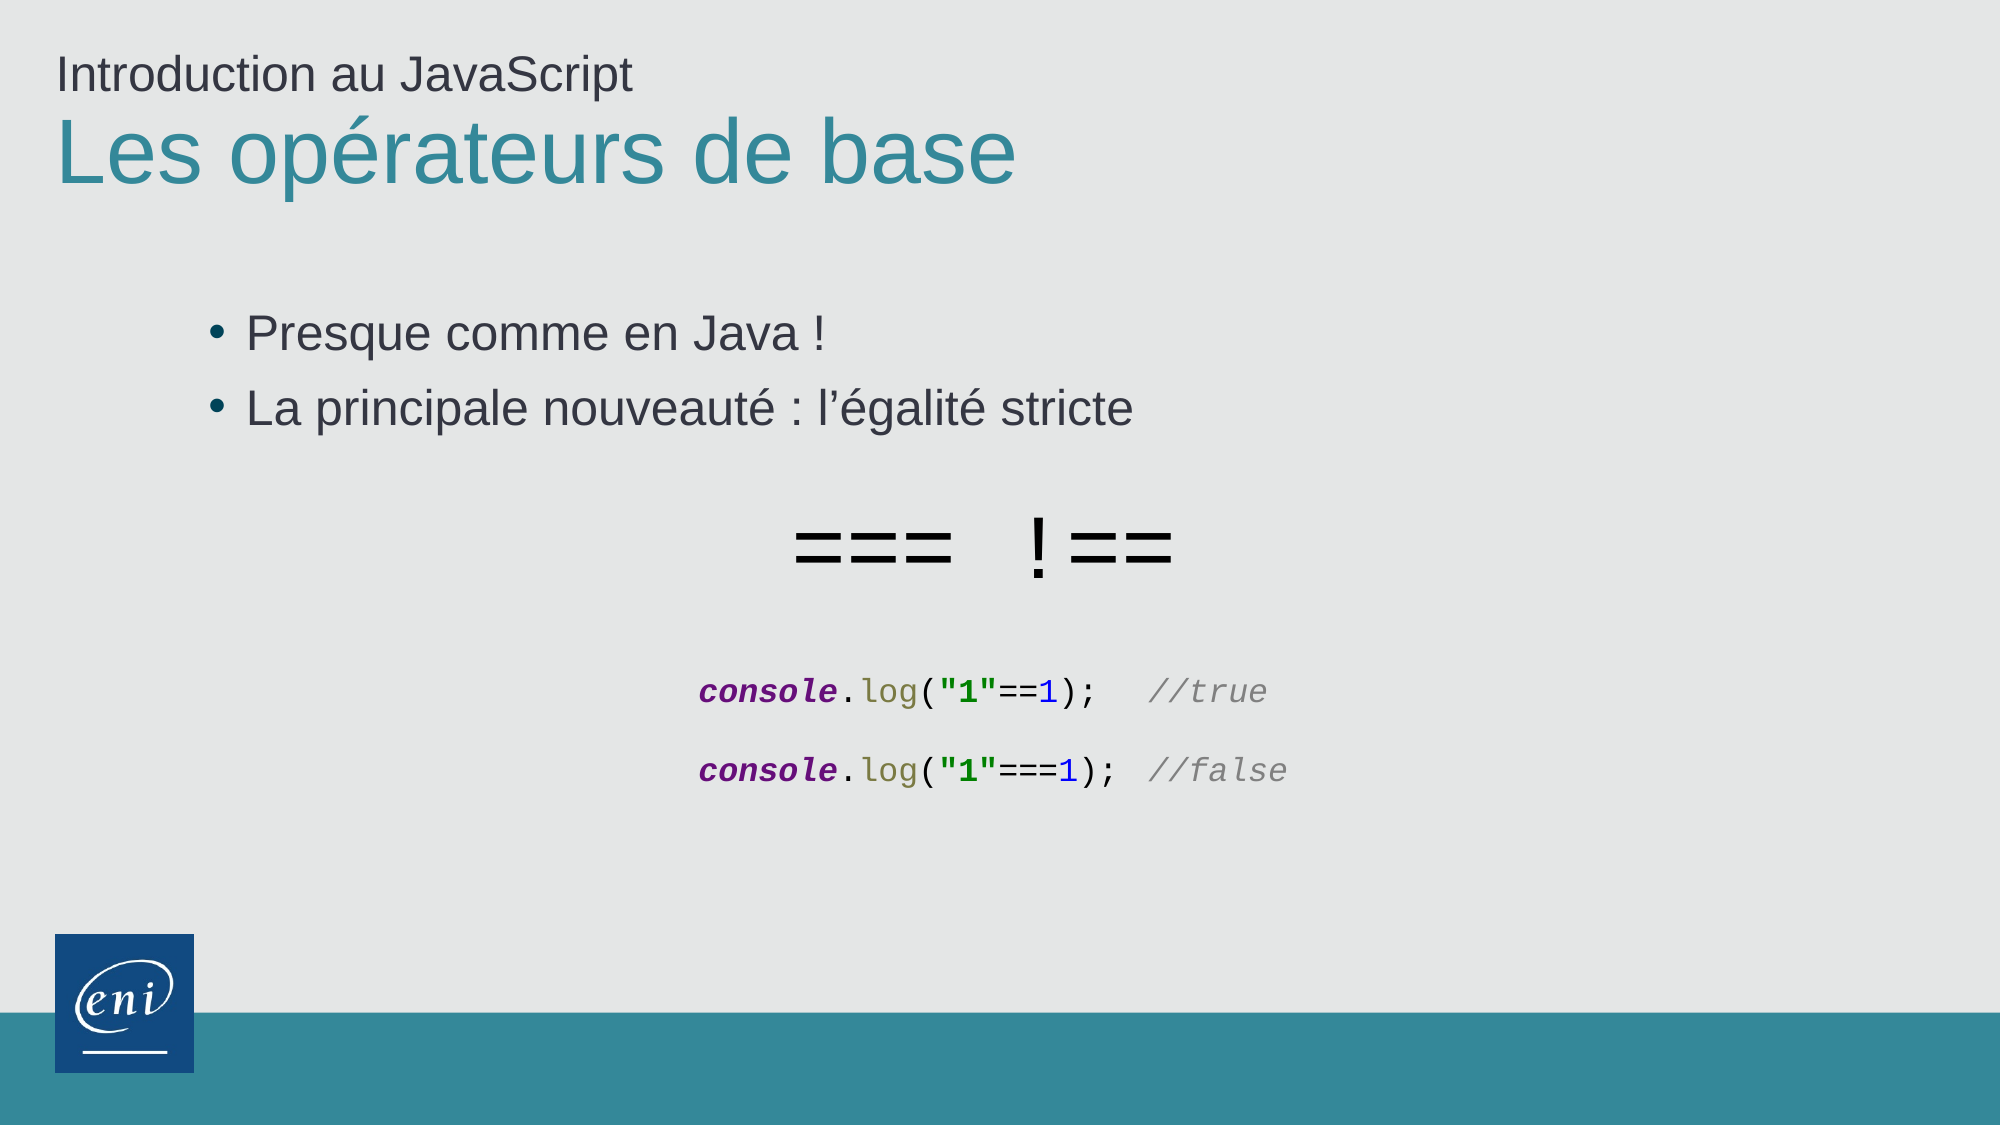

Introduction au JavaScript
# Les opérateurs de base
Presque comme en Java !
La principale nouveauté : l’égalité stricte
=== !==
console.log("1"==1);	//true
console.log("1"===1);	//false